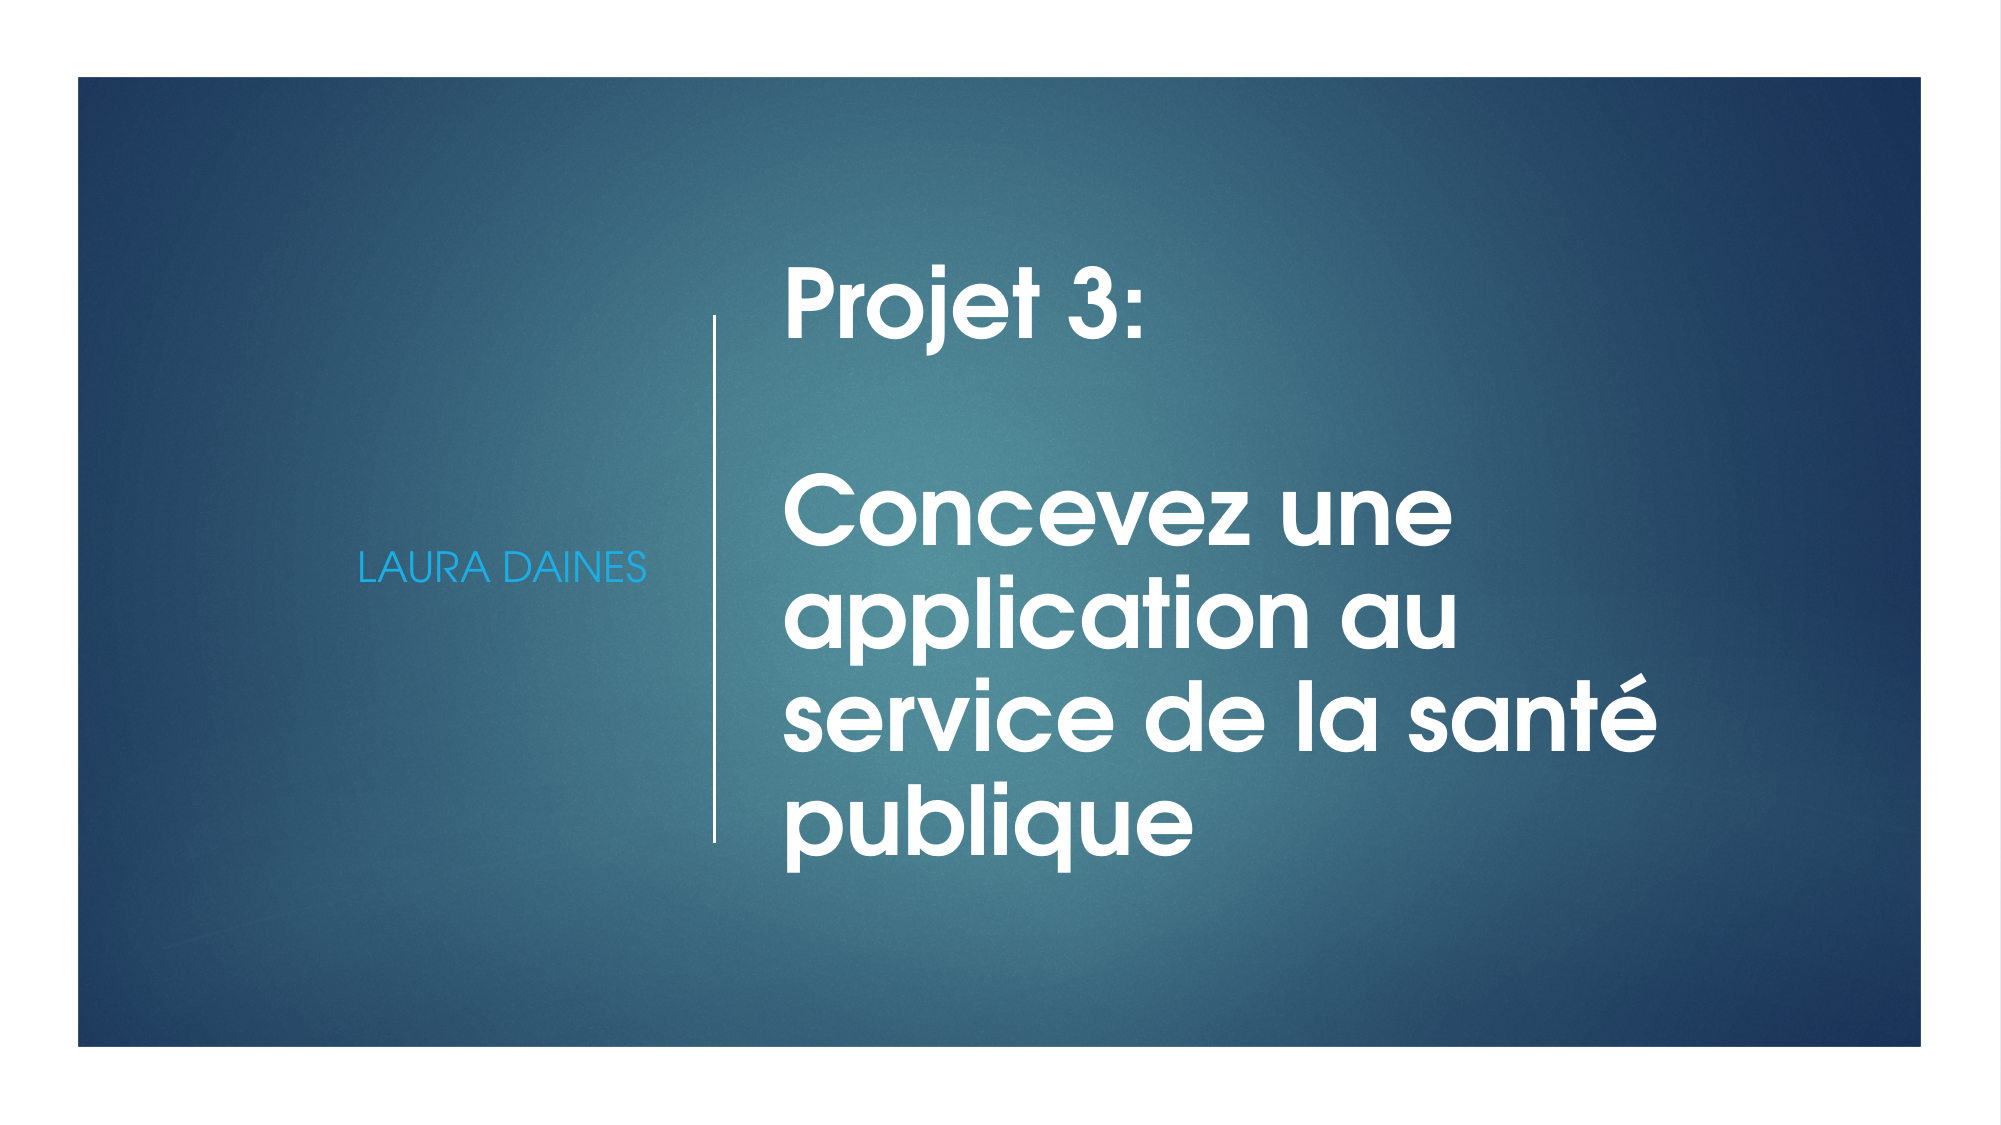

Laura Daines
# Projet 3: Concevez une application au service de la santé publique